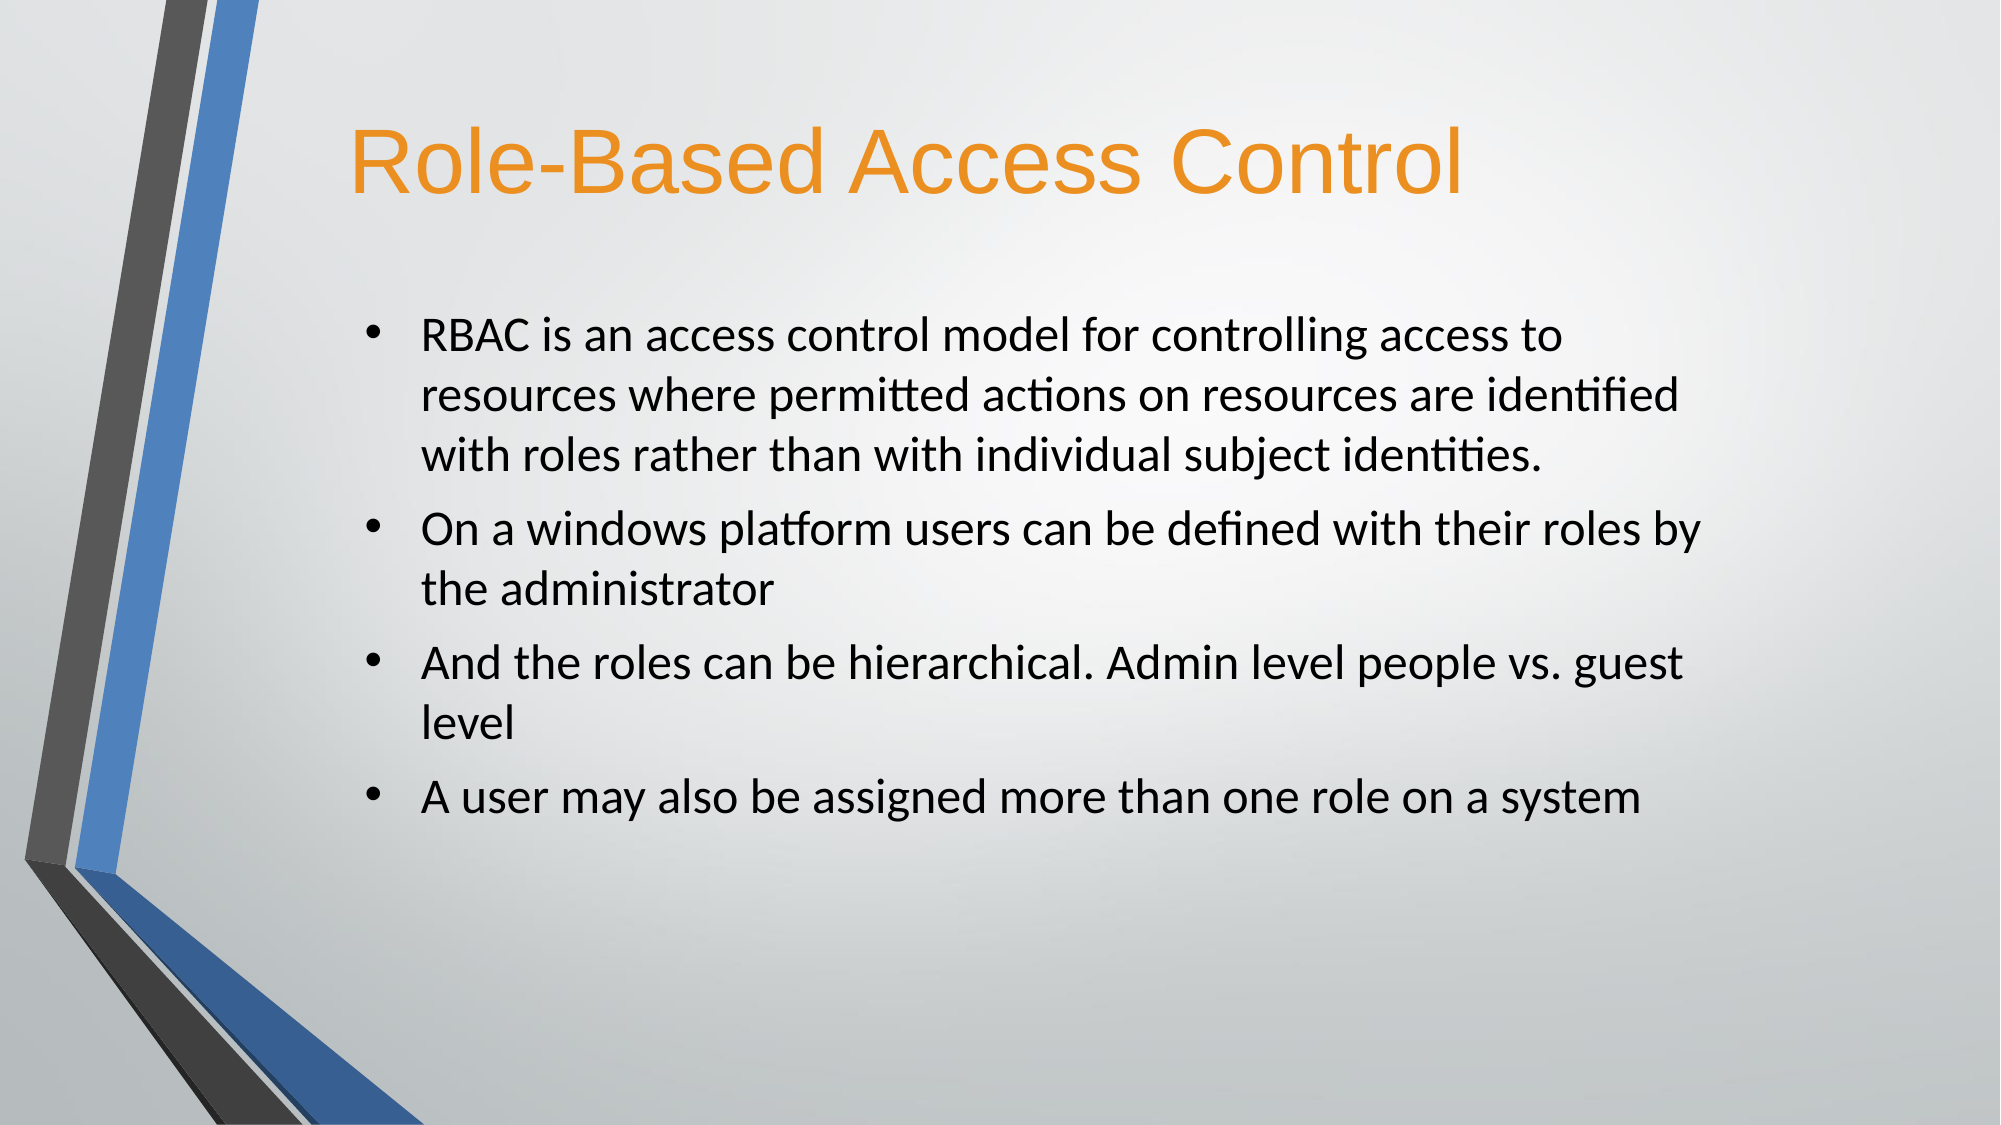

# Role-Based Access Control
RBAC is an access control model for controlling access to resources where permitted actions on resources are identified with roles rather than with individual subject identities.
On a windows platform users can be defined with their roles by the administrator
And the roles can be hierarchical. Admin level people vs. guest level
A user may also be assigned more than one role on a system